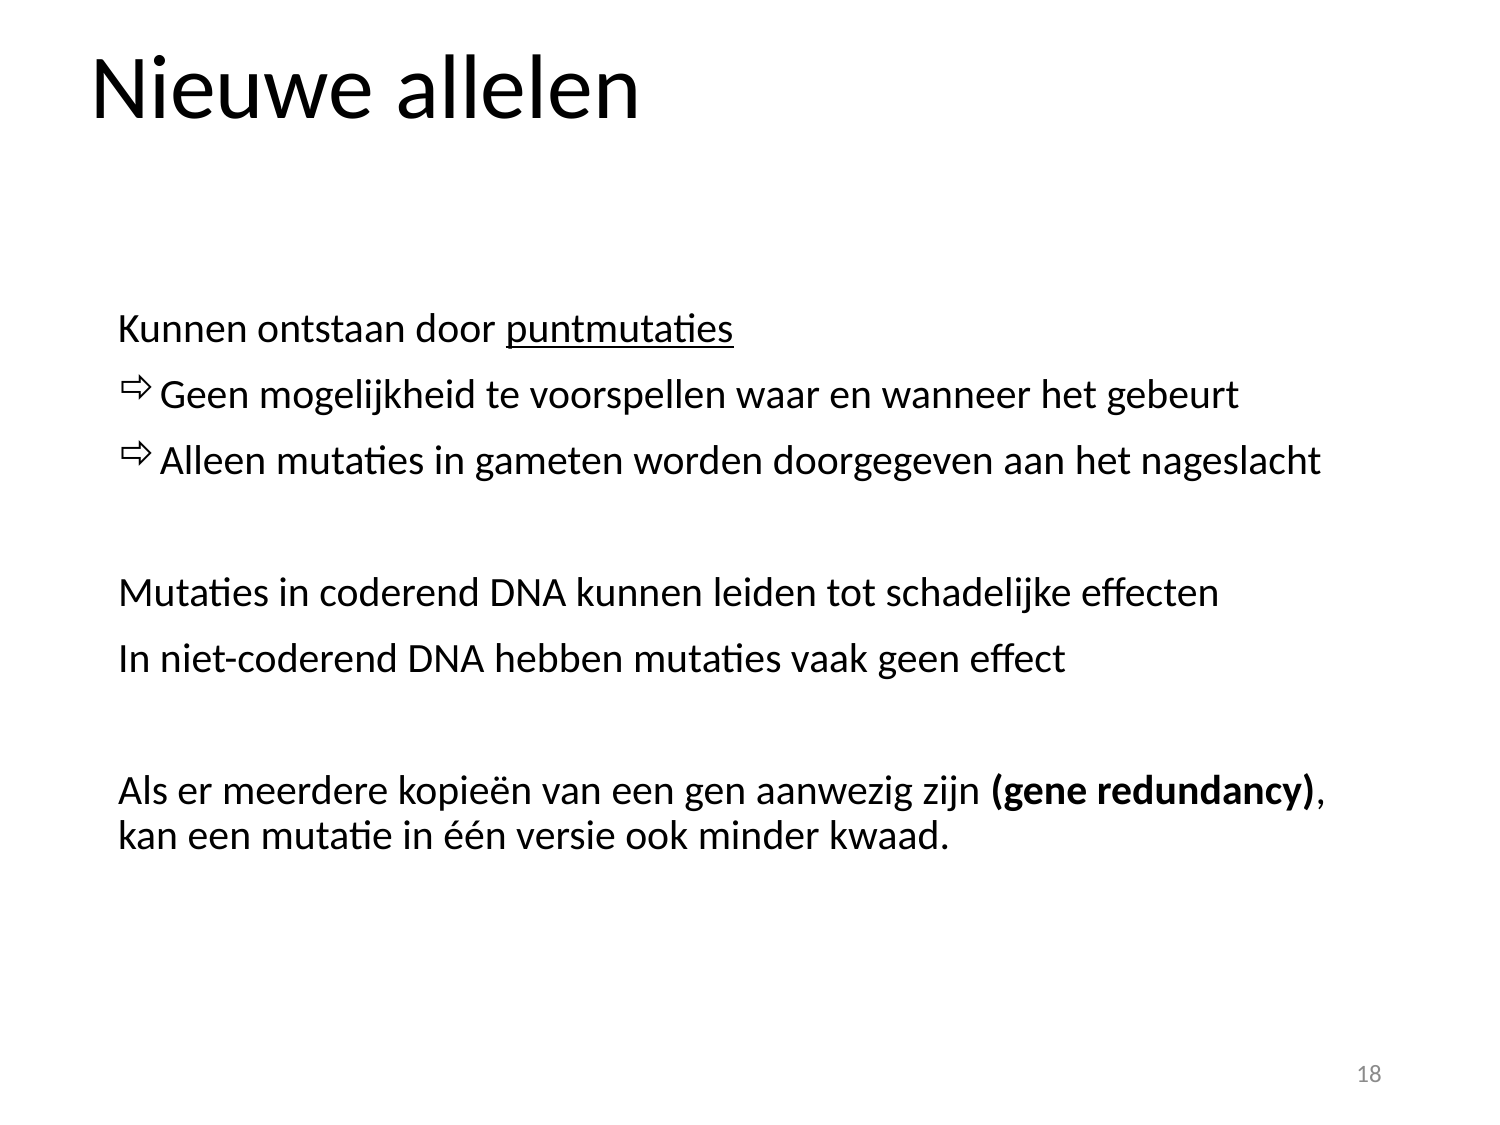

# Nieuwe allelen
Kunnen ontstaan door puntmutaties
Geen mogelijkheid te voorspellen waar en wanneer het gebeurt
Alleen mutaties in gameten worden doorgegeven aan het nageslacht

Mutaties in coderend DNA kunnen leiden tot schadelijke effecten
In niet-coderend DNA hebben mutaties vaak geen effect

Als er meerdere kopieën van een gen aanwezig zijn (gene redundancy), kan een mutatie in één versie ook minder kwaad.
18